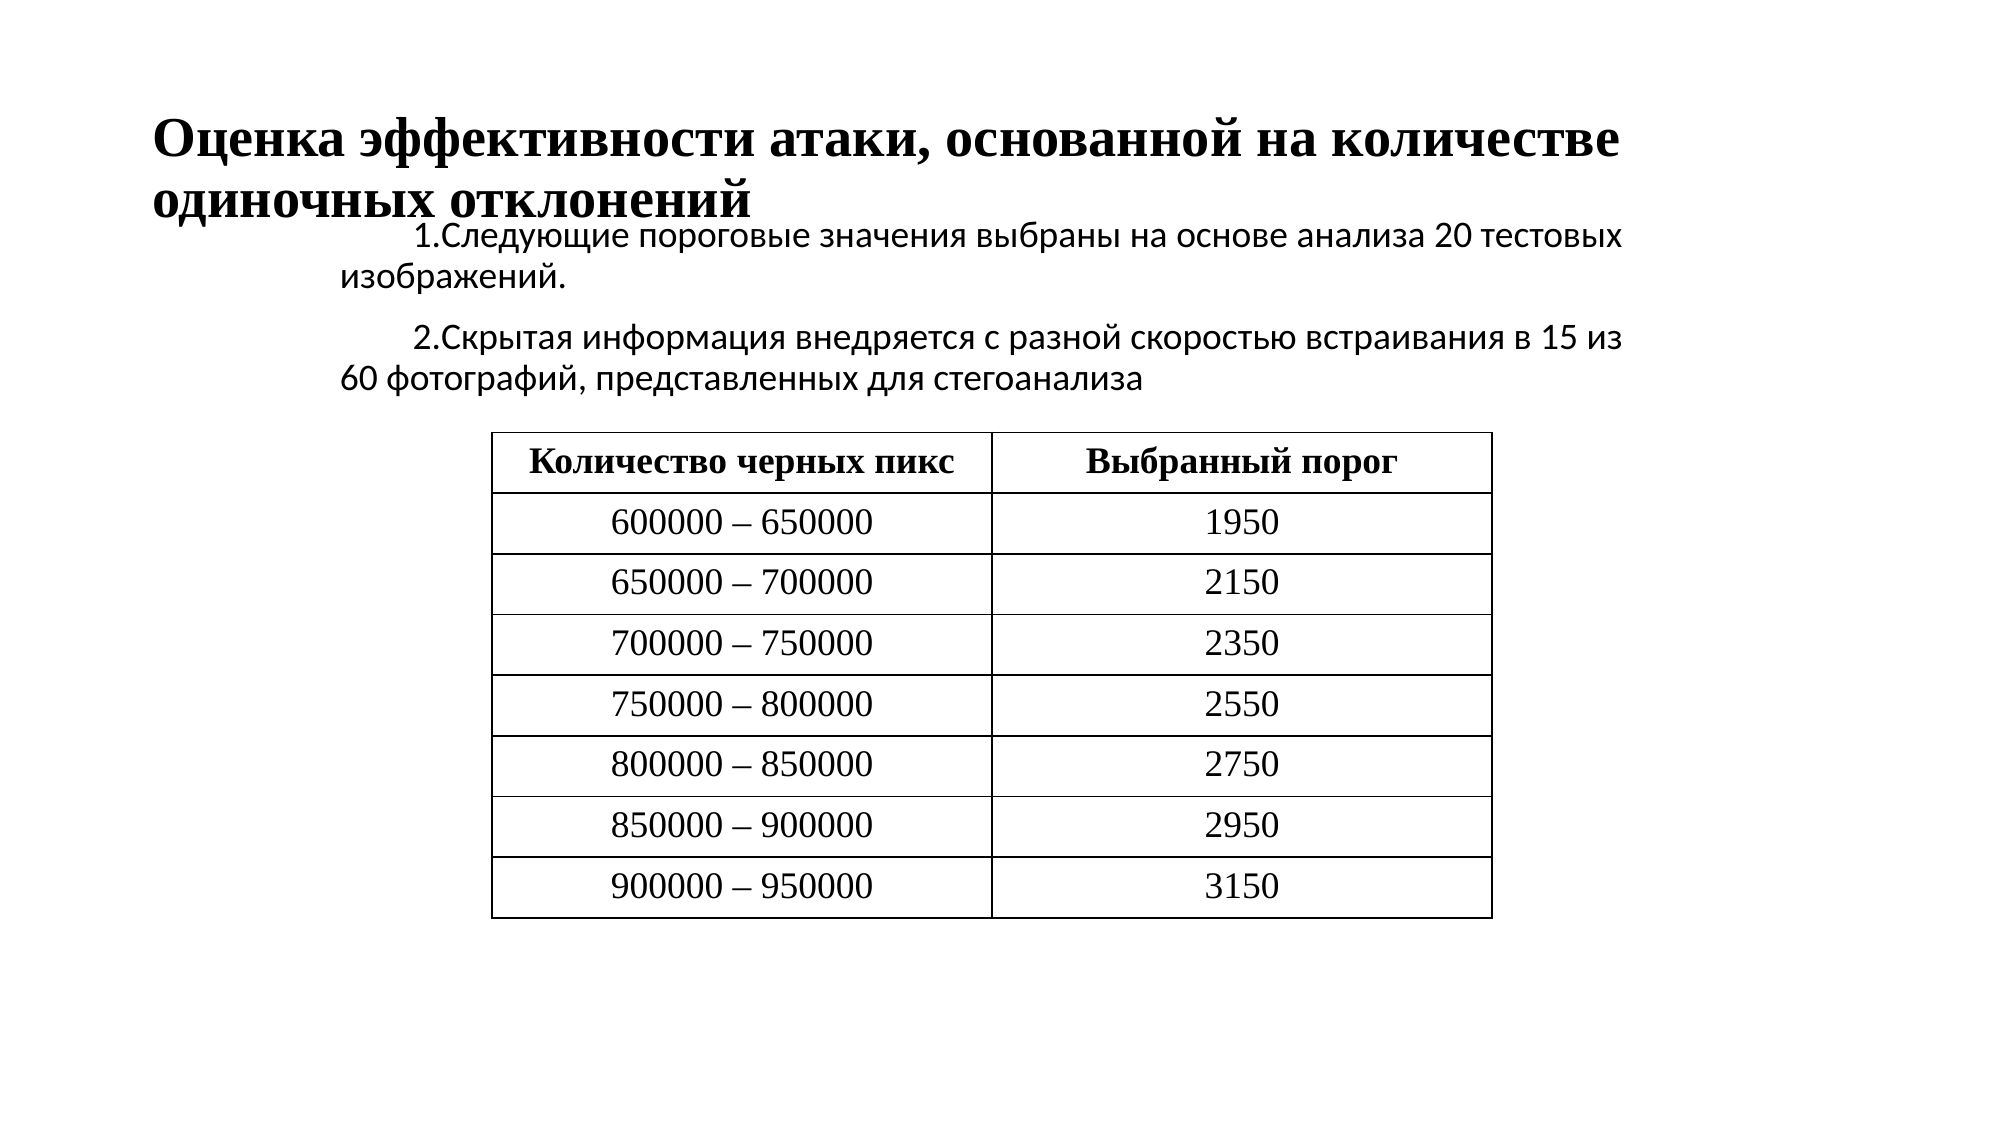

# Оценка эффективности атаки, основанной на количестве одиночных отклонений
Следующие пороговые значения выбраны на основе анализа 20 тестовых изображений.
Скрытая информация внедряется с разной скоростью встраивания в 15 из 60 фотографий, представленных для стегоанализа
| Количество черных пикс | Выбранный порог |
| --- | --- |
| 600000 – 650000 | 1950 |
| 650000 – 700000 | 2150 |
| 700000 – 750000 | 2350 |
| 750000 – 800000 | 2550 |
| 800000 – 850000 | 2750 |
| 850000 – 900000 | 2950 |
| 900000 – 950000 | 3150 |